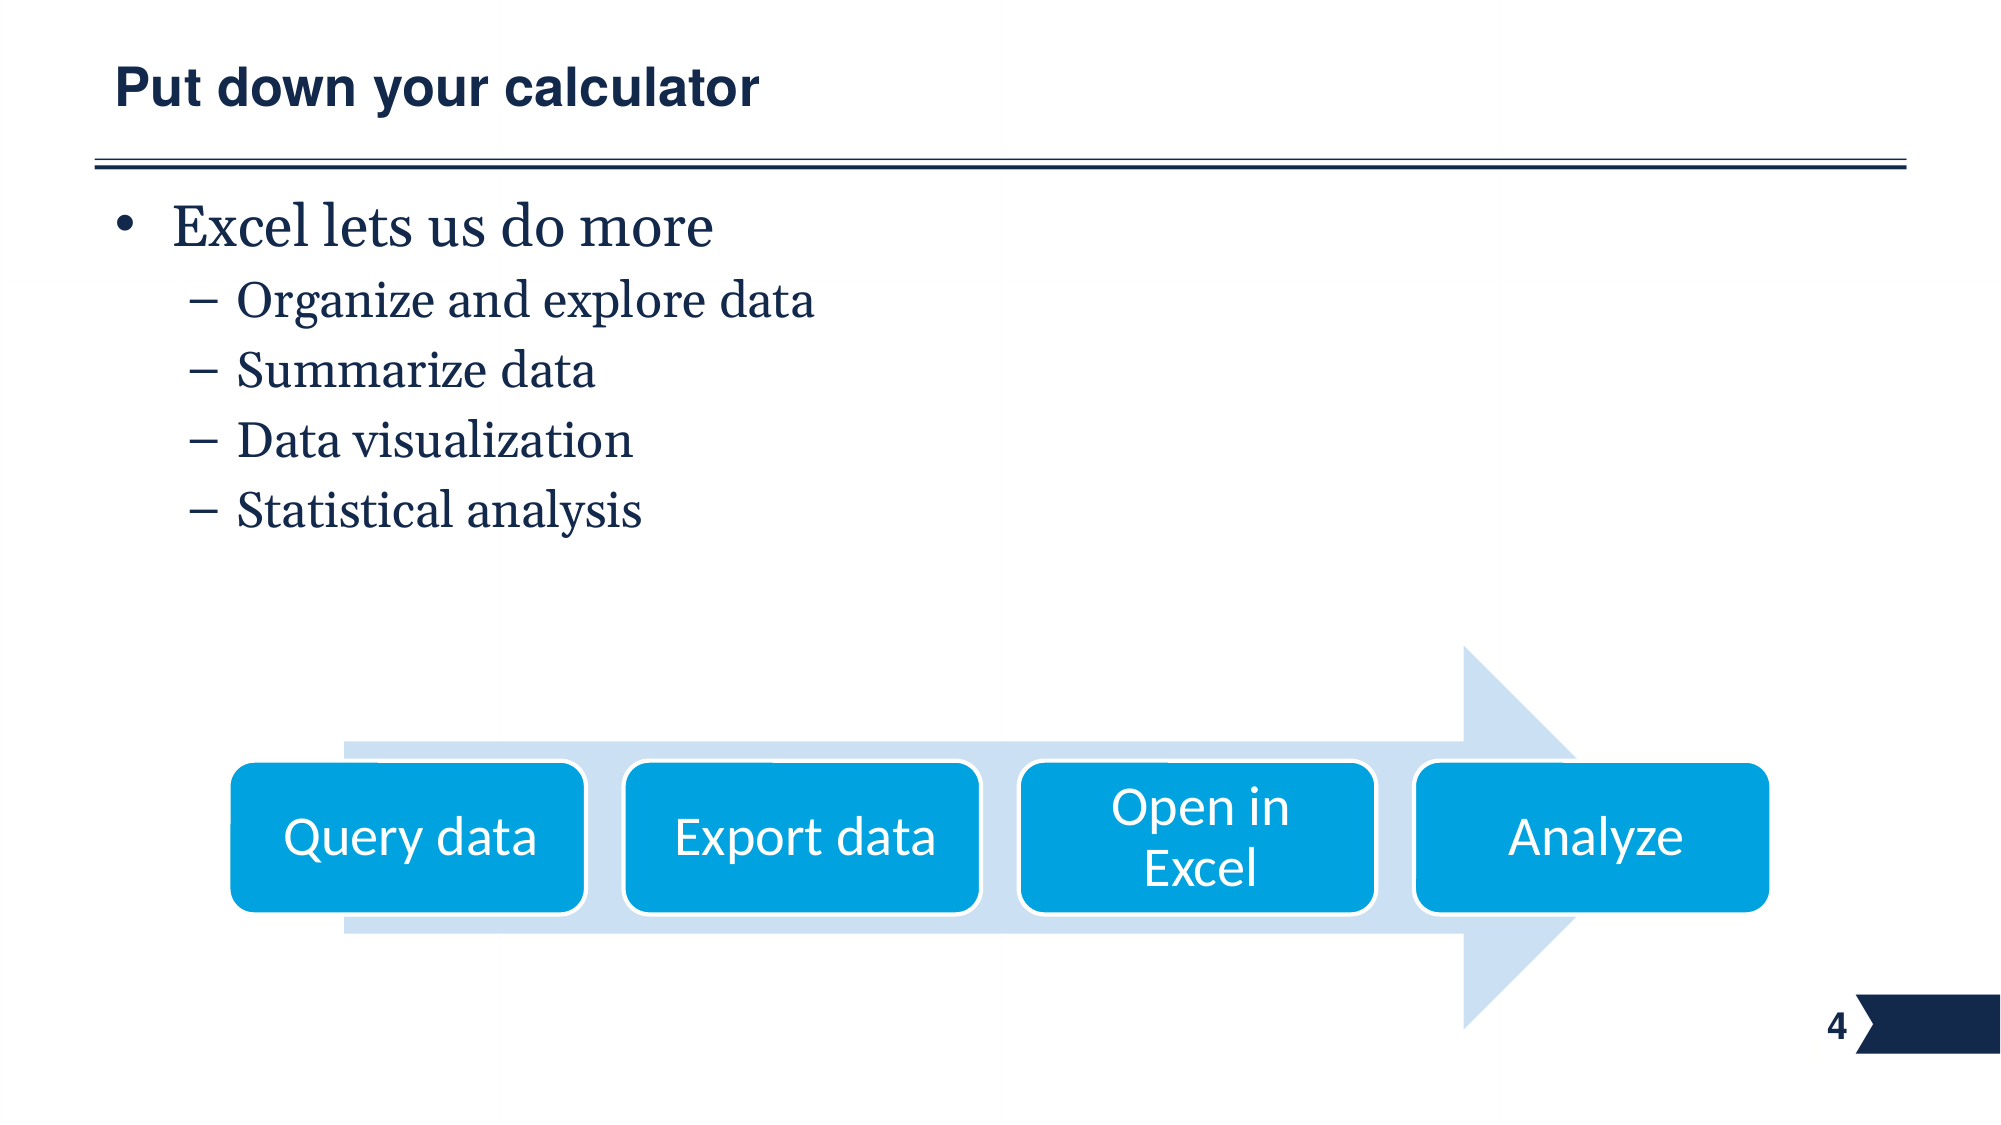

# Put down your calculator
Excel lets us do more
Organize and explore data
Summarize data
Data visualization
Statistical analysis

Query data
Export data
Open in Excel
Analyze
4
4